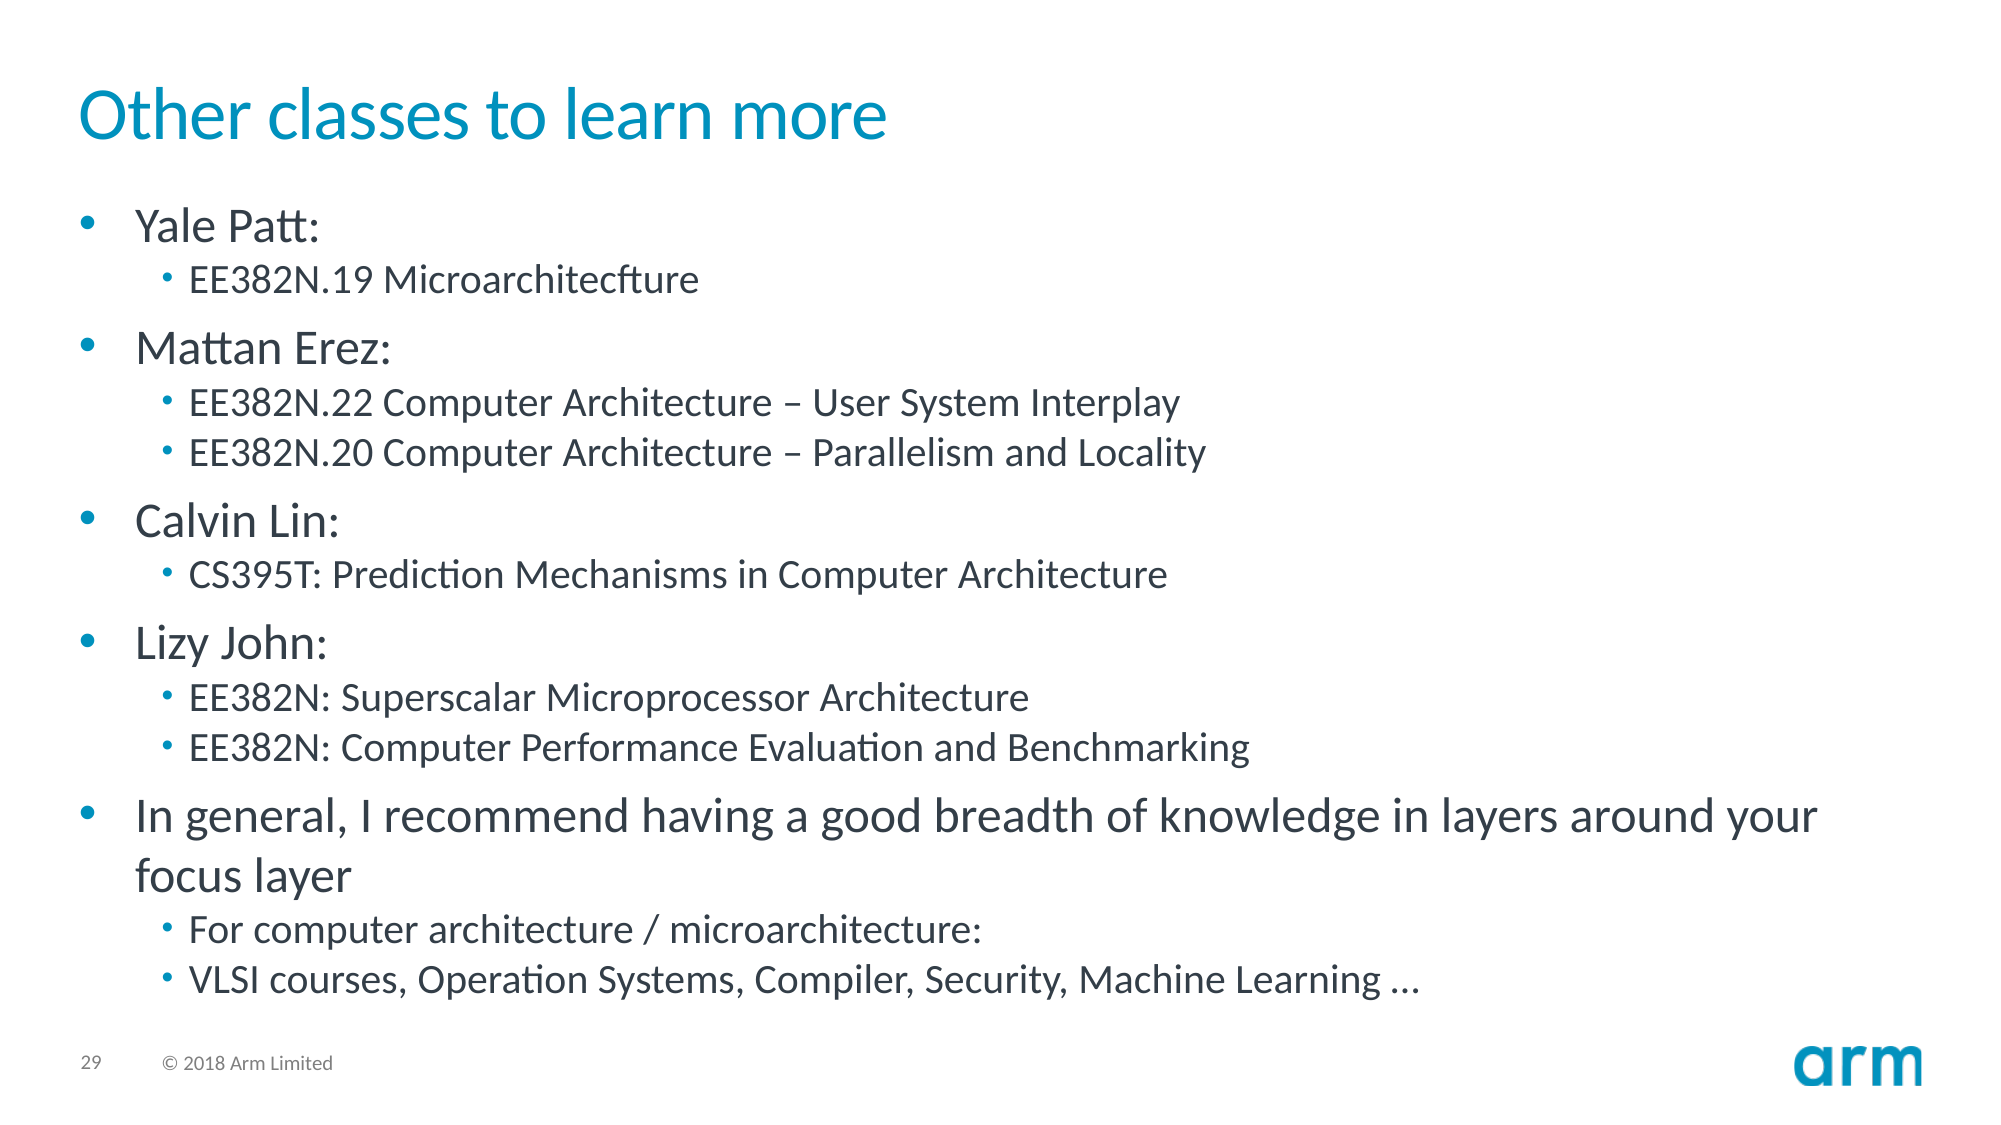

# Other classes to learn more
Yale Patt:
EE382N.19 Microarchitecfture
Mattan Erez:
EE382N.22 Computer Architecture – User System Interplay
EE382N.20 Computer Architecture – Parallelism and Locality
Calvin Lin:
CS395T: Prediction Mechanisms in Computer Architecture
Lizy John:
EE382N: Superscalar Microprocessor Architecture
EE382N: Computer Performance Evaluation and Benchmarking
In general, I recommend having a good breadth of knowledge in layers around your focus layer
For computer architecture / microarchitecture:
VLSI courses, Operation Systems, Compiler, Security, Machine Learning …